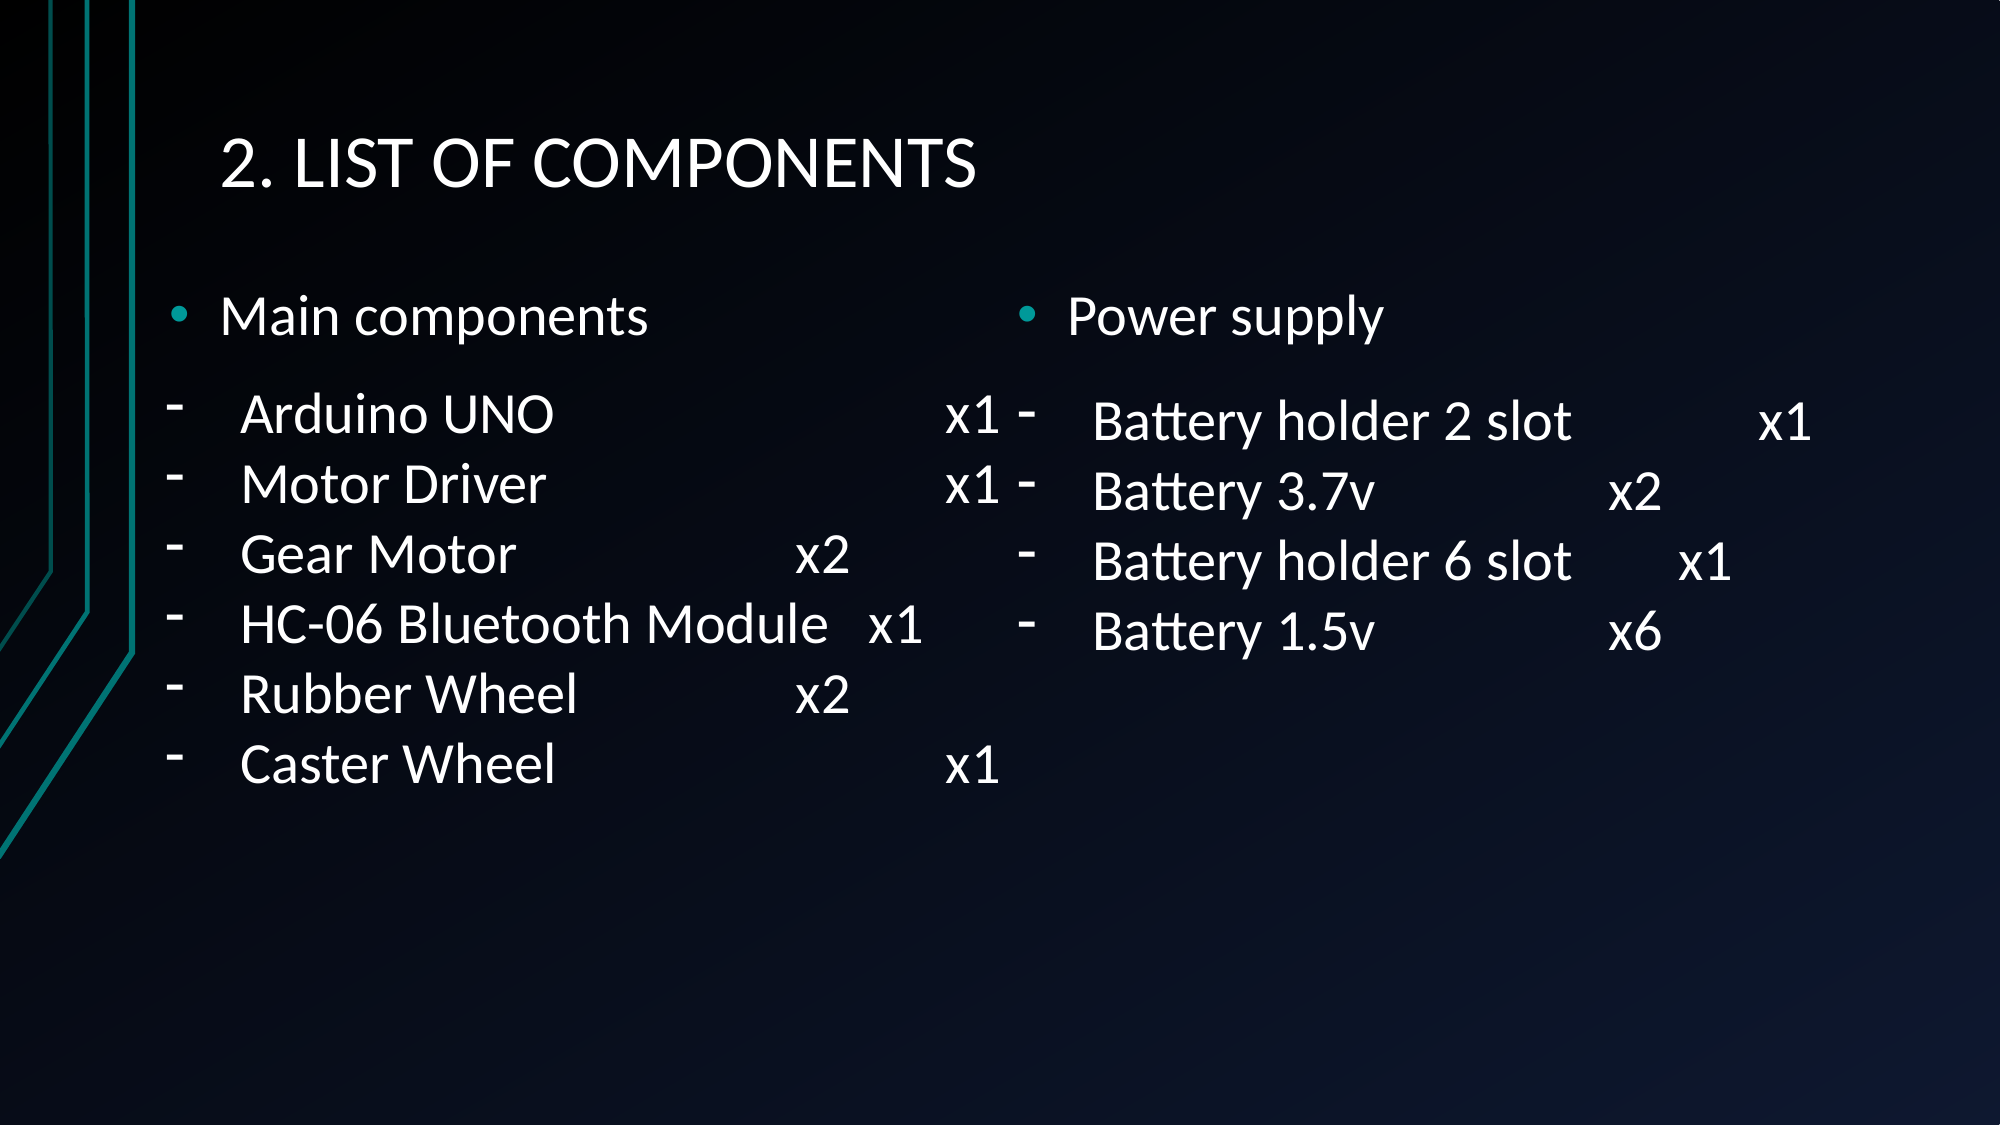

2. LIST OF COMPONENTS
Main components
Power supply
Arduino UNO		        x1
Motor Driver		        x1
Gear Motor		        x2
HC-06 Bluetooth Module   x1
Rubber Wheel	        x2
Caster Wheel		        x1
Battery holder 2 slot	     x1
Battery 3.7v		     x2
Battery holder 6 slot        x1
Battery 1.5v		     x6